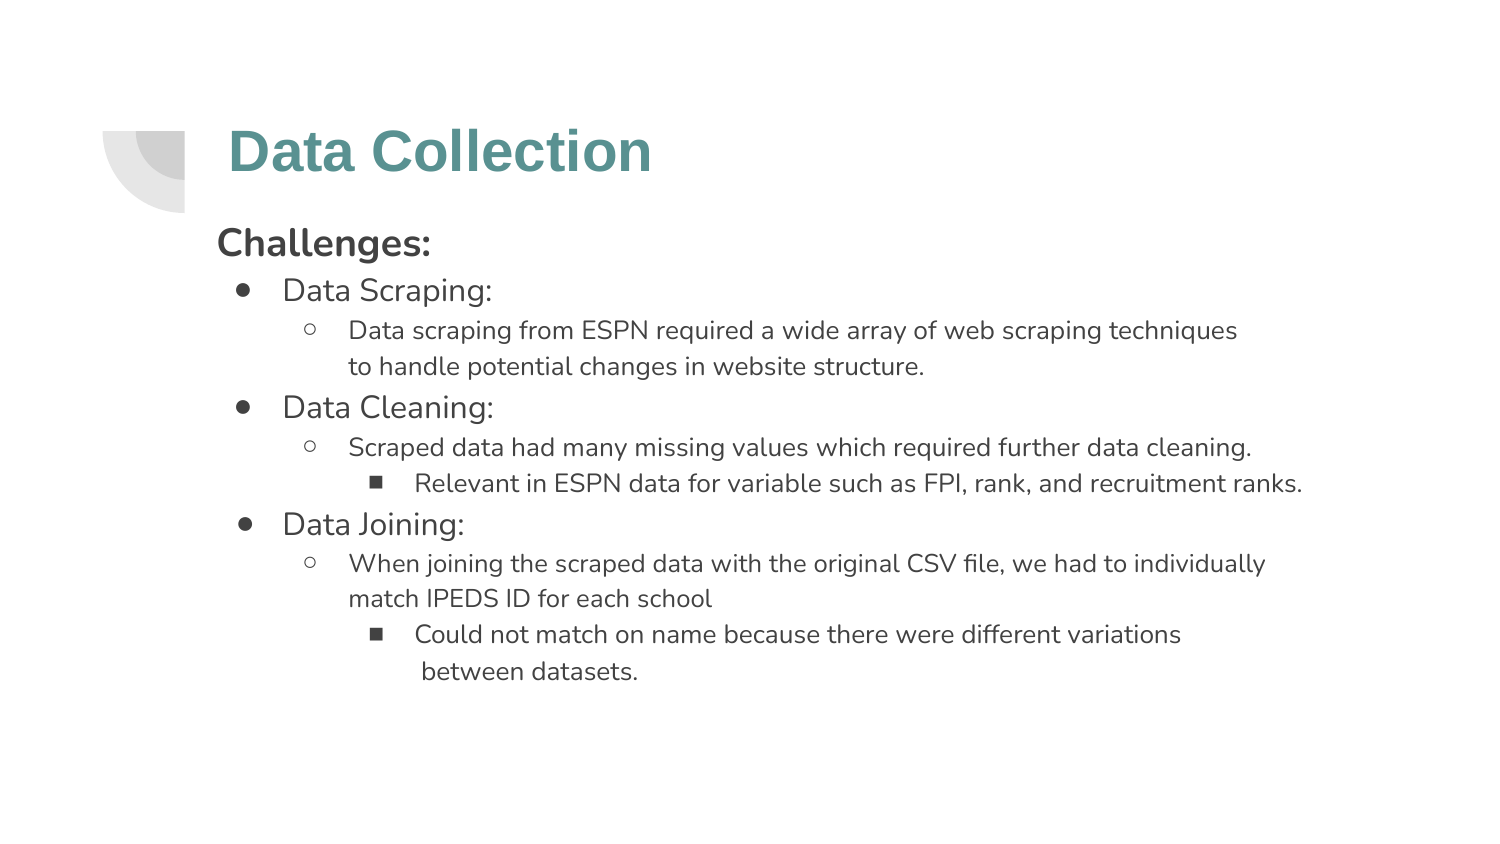

# Data Collection
Challenges:
Data Scraping:
Data scraping from ESPN required a wide array of web scraping techniques
to handle potential changes in website structure.
Data Cleaning:
Scraped data had many missing values which required further data cleaning.
Relevant in ESPN data for variable such as FPI, rank, and recruitment ranks.
Data Joining:
When joining the scraped data with the original CSV file, we had to individually
match IPEDS ID for each school
Could not match on name because there were different variations
 between datasets.